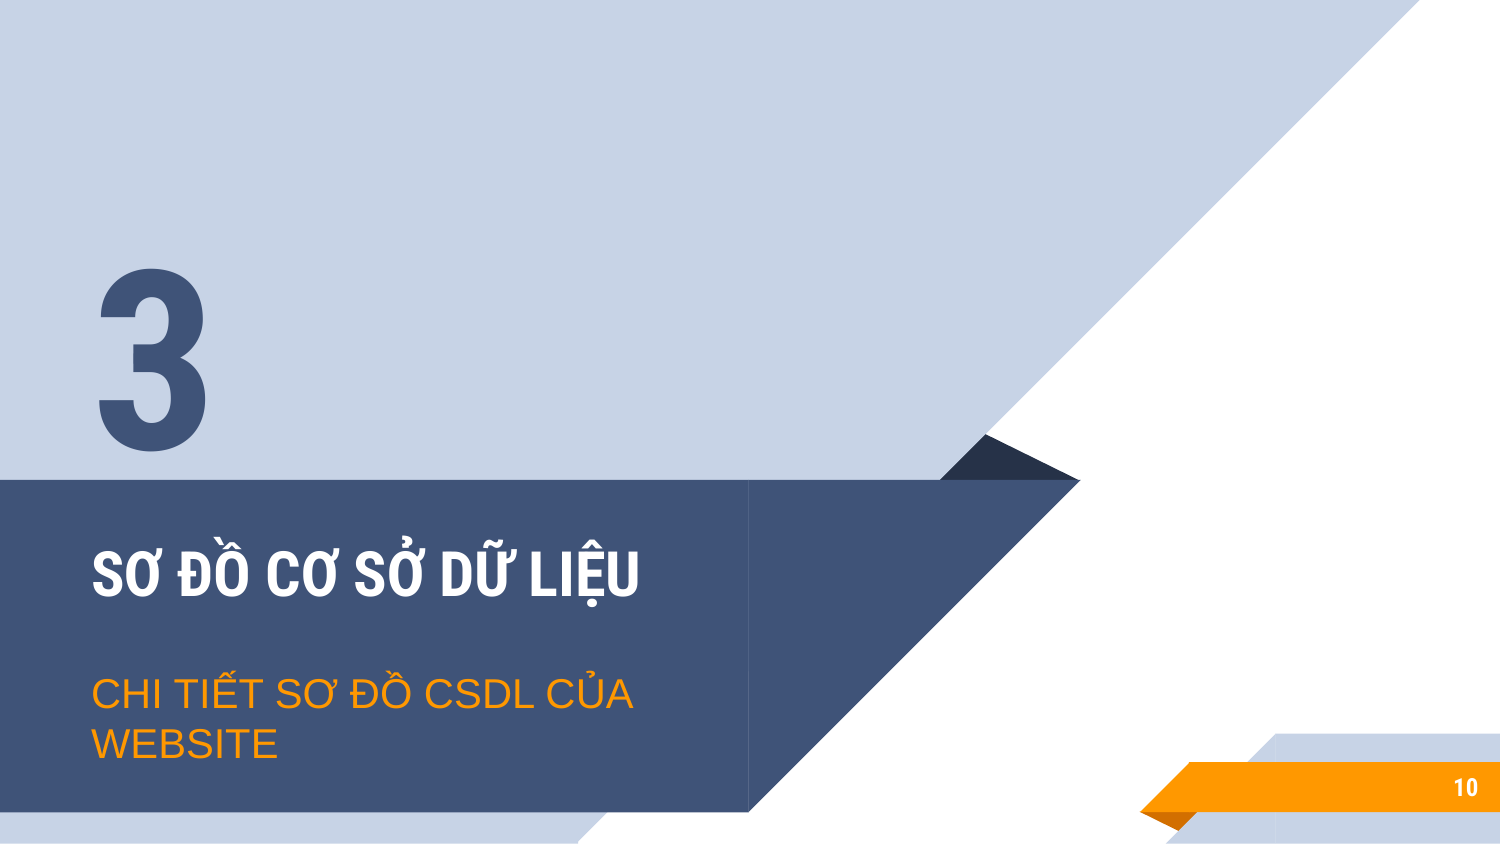

3
# SƠ ĐỒ CƠ SỞ DỮ LIỆU
CHI TIẾT SƠ ĐỒ CSDL CỦA WEBSITE
10